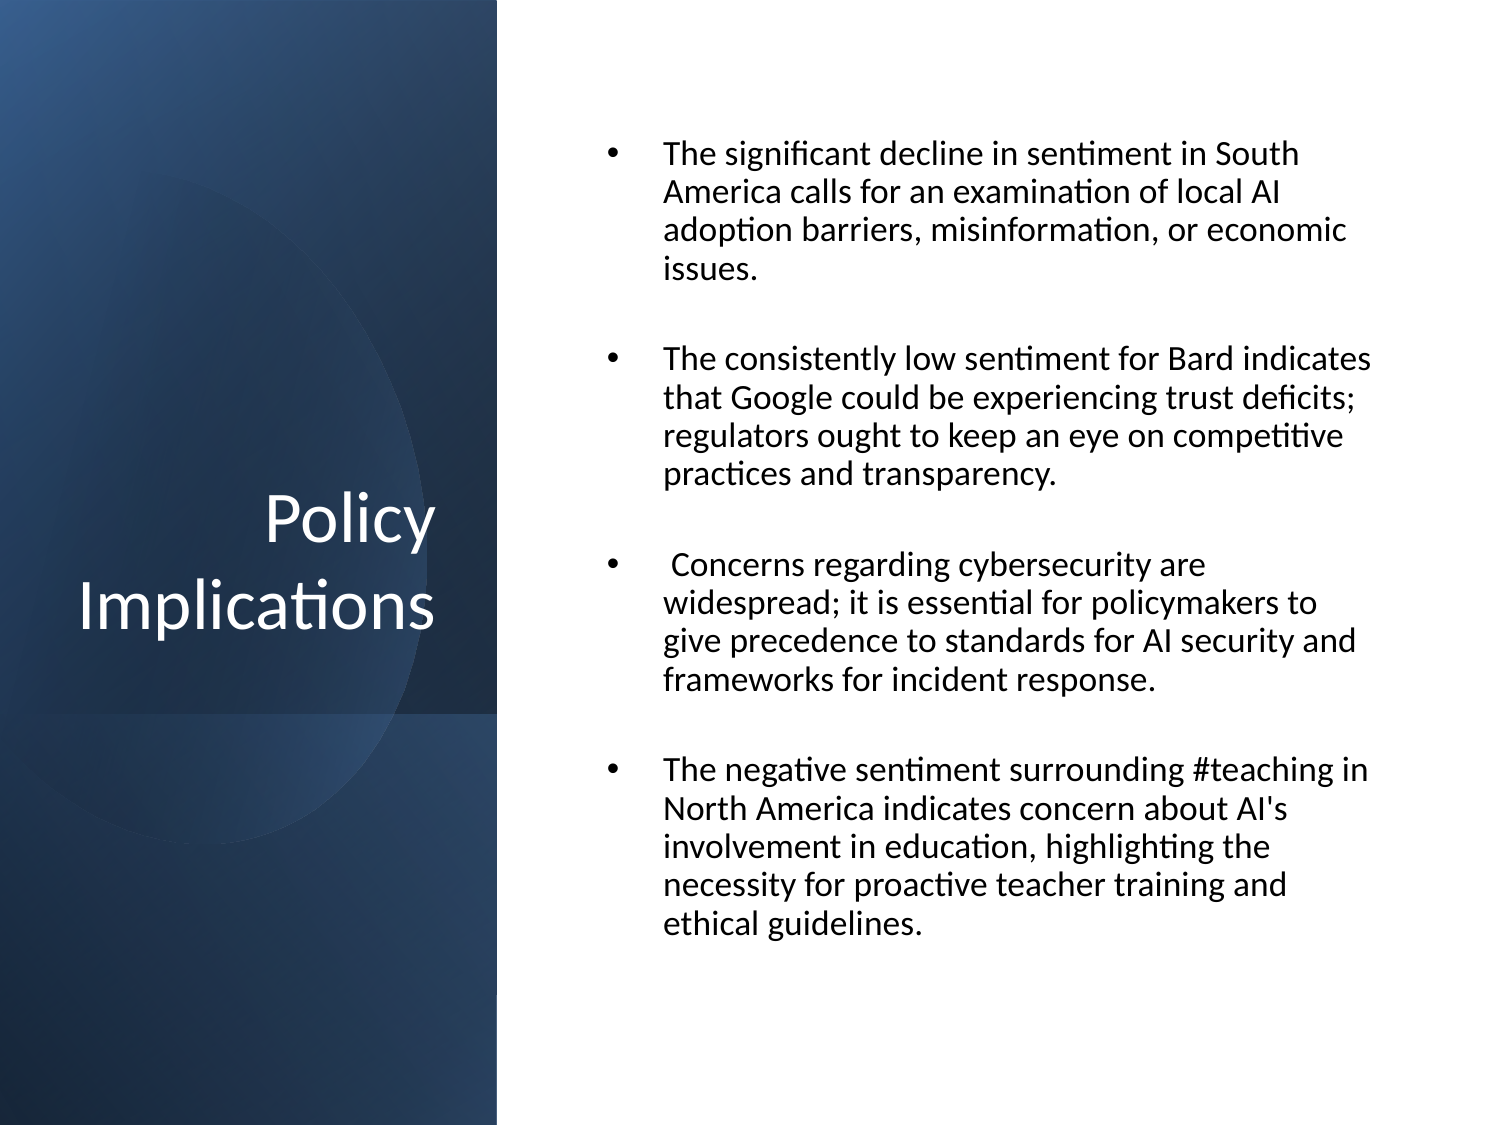

# Policy Implications
The significant decline in sentiment in South America calls for an examination of local AI adoption barriers, misinformation, or economic issues.

The consistently low sentiment for Bard indicates that Google could be experiencing trust deficits; regulators ought to keep an eye on competitive practices and transparency.

 Concerns regarding cybersecurity are widespread; it is essential for policymakers to give precedence to standards for AI security and frameworks for incident response.

The negative sentiment surrounding #teaching in North America indicates concern about AI's involvement in education, highlighting the necessity for proactive teacher training and ethical guidelines.